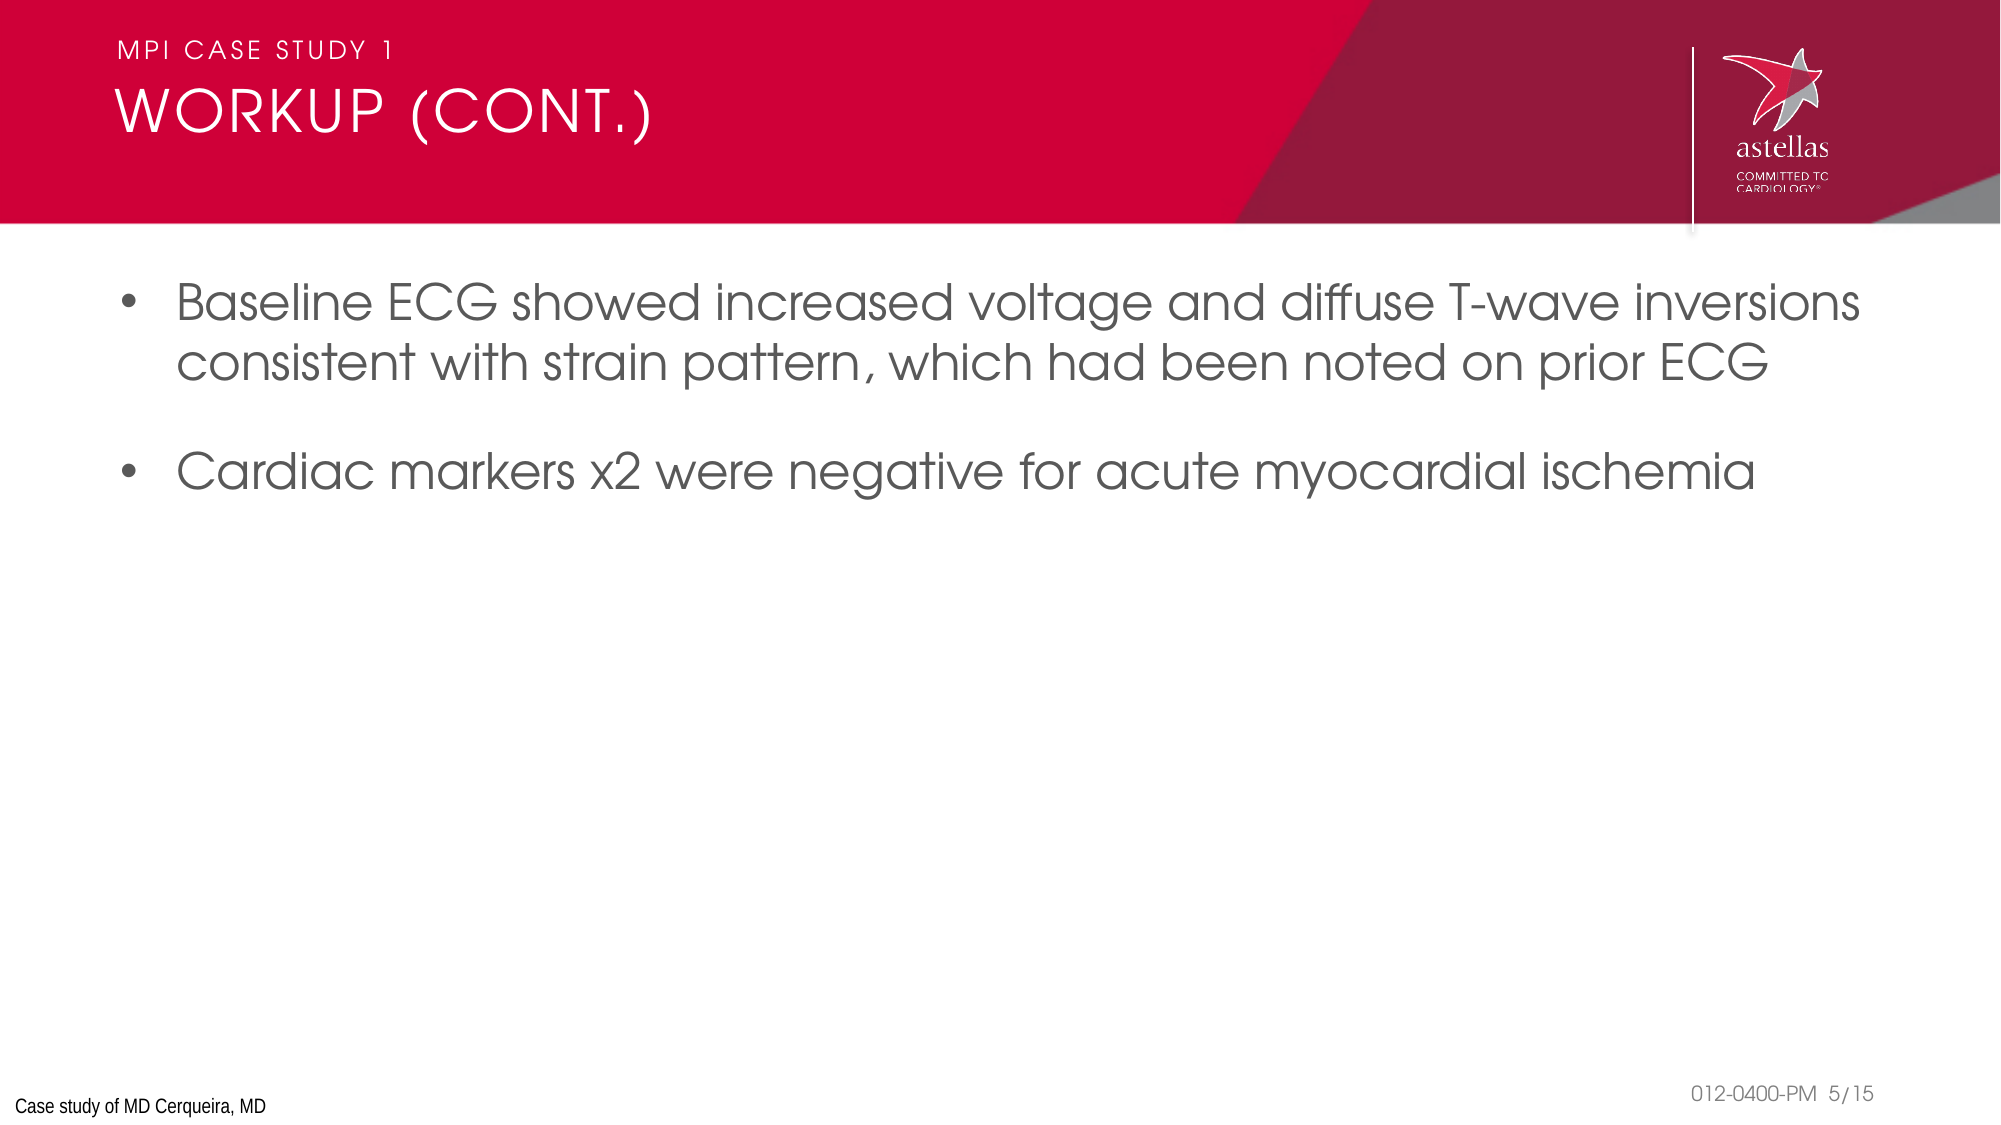

MPI case study 1
# Workup (cont.)
Baseline ECG showed increased voltage and diffuse T-wave inversions consistent with strain pattern, which had been noted on prior ECG
Cardiac markers x2 were negative for acute myocardial ischemia
Case study of MD Cerqueira, MD